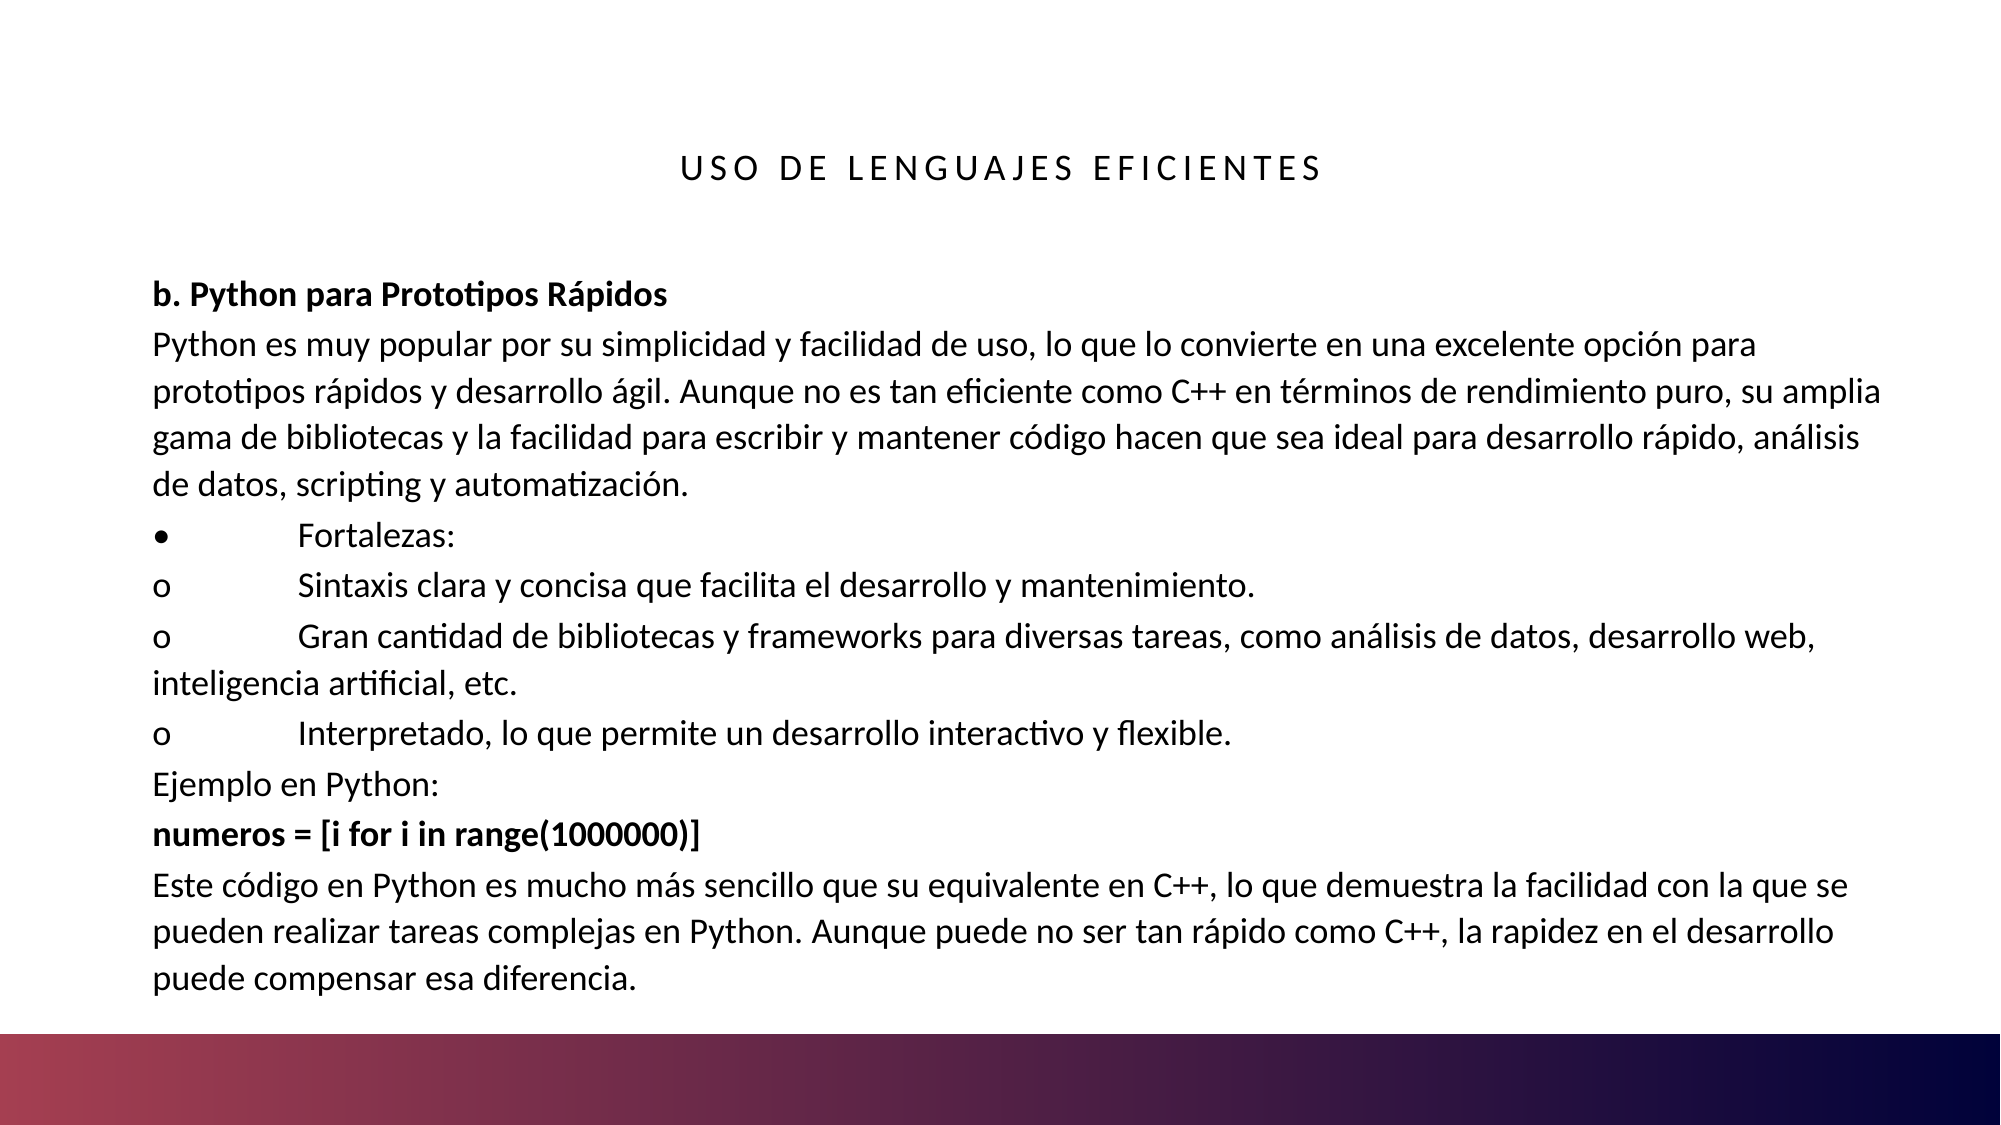

# Uso de Lenguajes Eficientes
b. Python para Prototipos Rápidos
Python es muy popular por su simplicidad y facilidad de uso, lo que lo convierte en una excelente opción para prototipos rápidos y desarrollo ágil. Aunque no es tan eficiente como C++ en términos de rendimiento puro, su amplia gama de bibliotecas y la facilidad para escribir y mantener código hacen que sea ideal para desarrollo rápido, análisis de datos, scripting y automatización.
•	Fortalezas:
o	Sintaxis clara y concisa que facilita el desarrollo y mantenimiento.
o	Gran cantidad de bibliotecas y frameworks para diversas tareas, como análisis de datos, desarrollo web, inteligencia artificial, etc.
o	Interpretado, lo que permite un desarrollo interactivo y flexible.
Ejemplo en Python:
numeros = [i for i in range(1000000)]
Este código en Python es mucho más sencillo que su equivalente en C++, lo que demuestra la facilidad con la que se pueden realizar tareas complejas en Python. Aunque puede no ser tan rápido como C++, la rapidez en el desarrollo puede compensar esa diferencia.